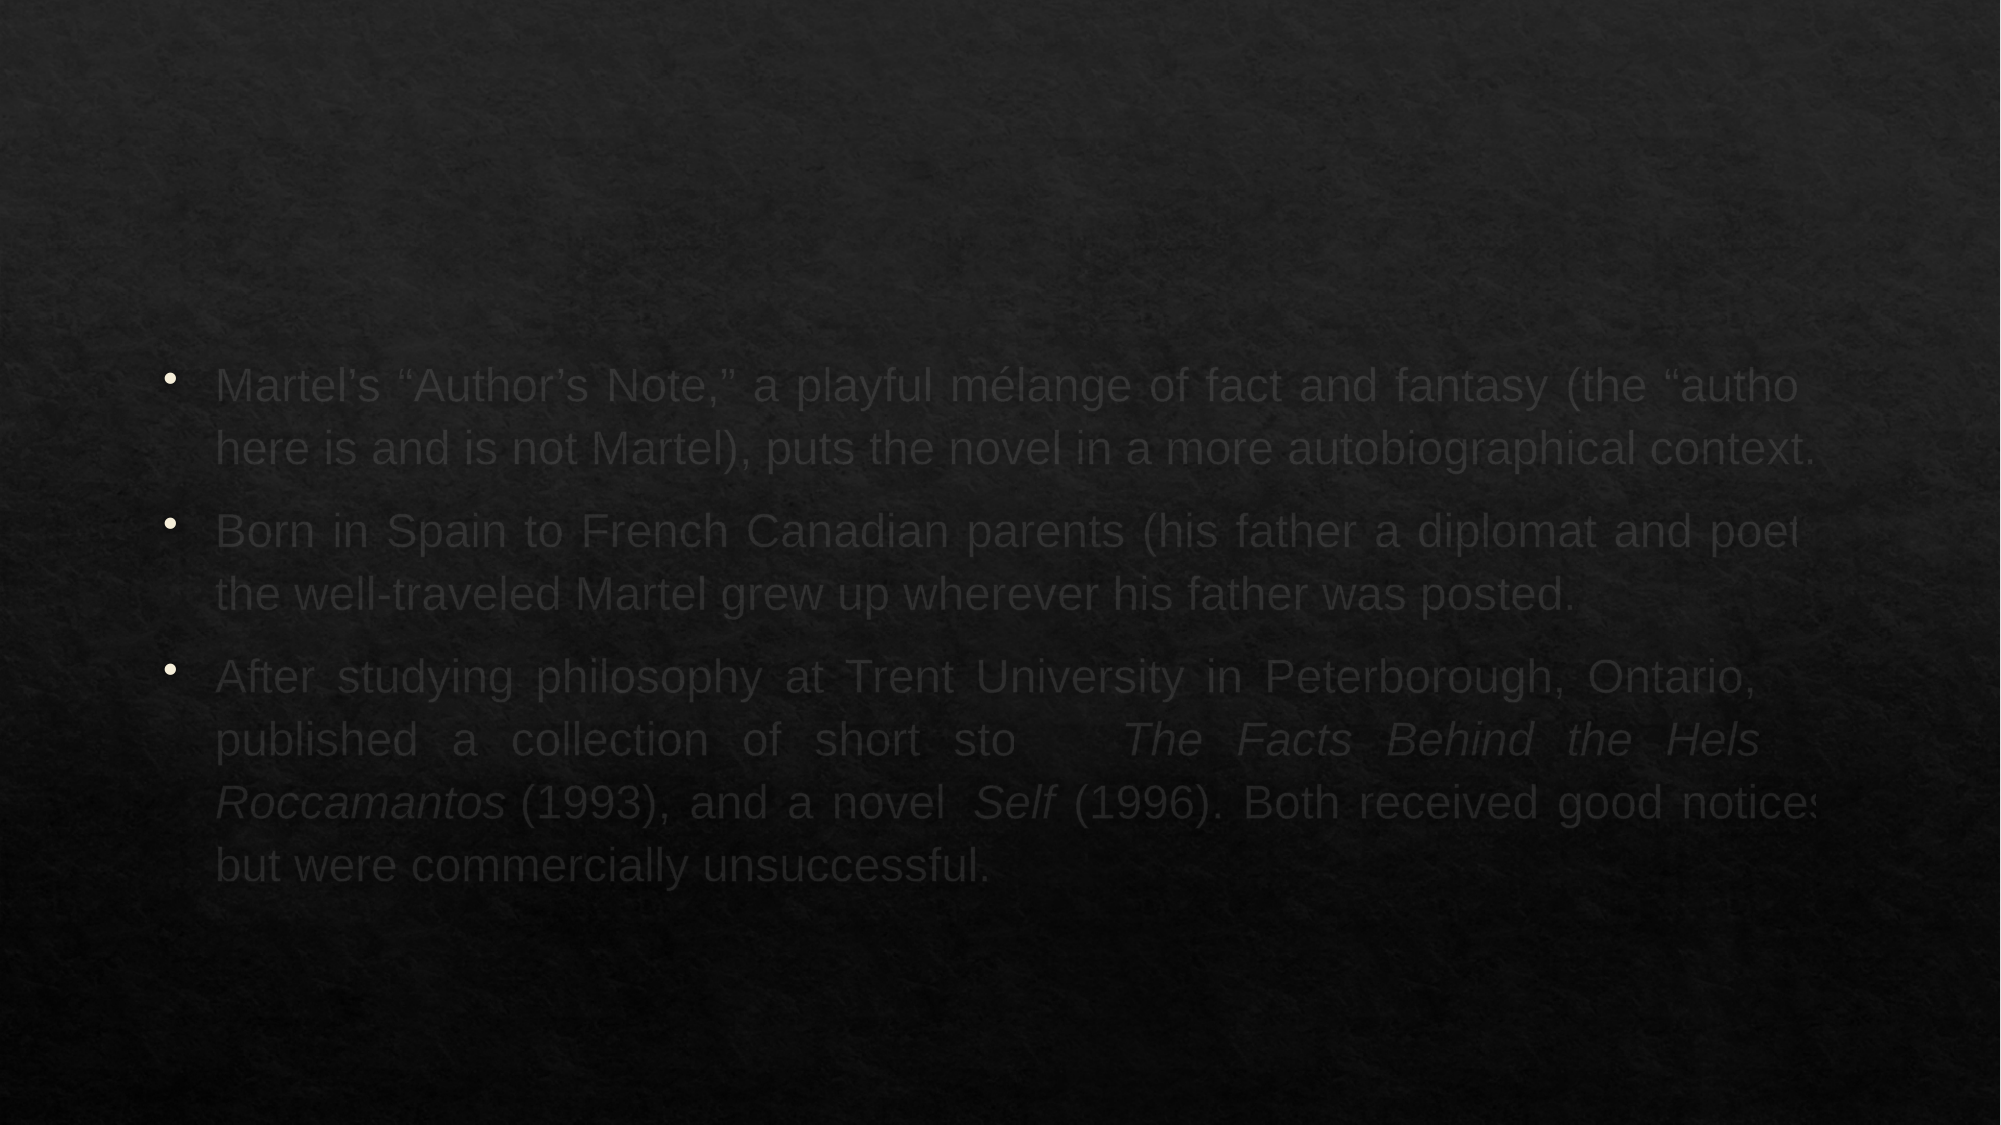

Martel’s “Author’s Note,” a playful mélange of fact and fantasy (the “author” here is and is not Martel), puts the novel in a more autobiographical context.
Born in Spain to French Canadian parents (his father a diplomat and poet), the well-traveled Martel grew up wherever his father was posted.
After studying philosophy at Trent University in Peterborough, Ontario, he published a collection of short stories, The Facts Behind the Helsinki Roccamantos (1993), and a novel, Self (1996). Both received good notices but were commercially unsuccessful.